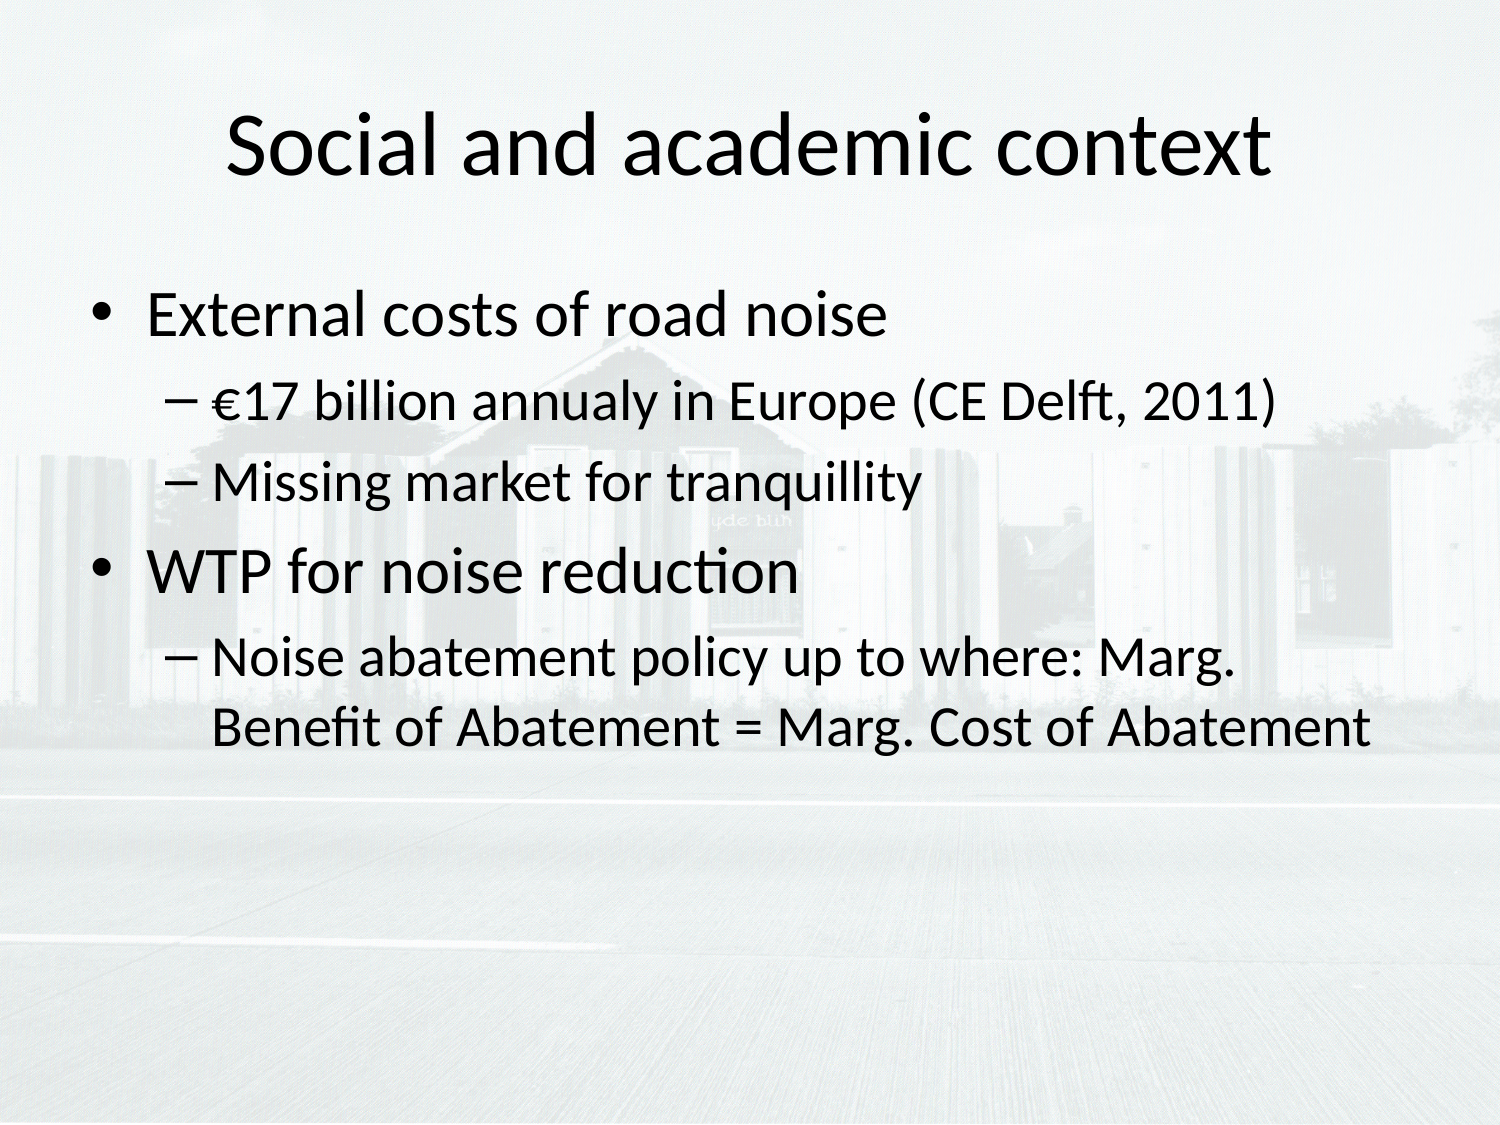

# Social and academic context
External costs of road noise
€17 billion annualy in Europe (CE Delft, 2011)
Missing market for tranquillity
WTP for noise reduction
Noise abatement policy up to where: Marg. Benefit of Abatement = Marg. Cost of Abatement